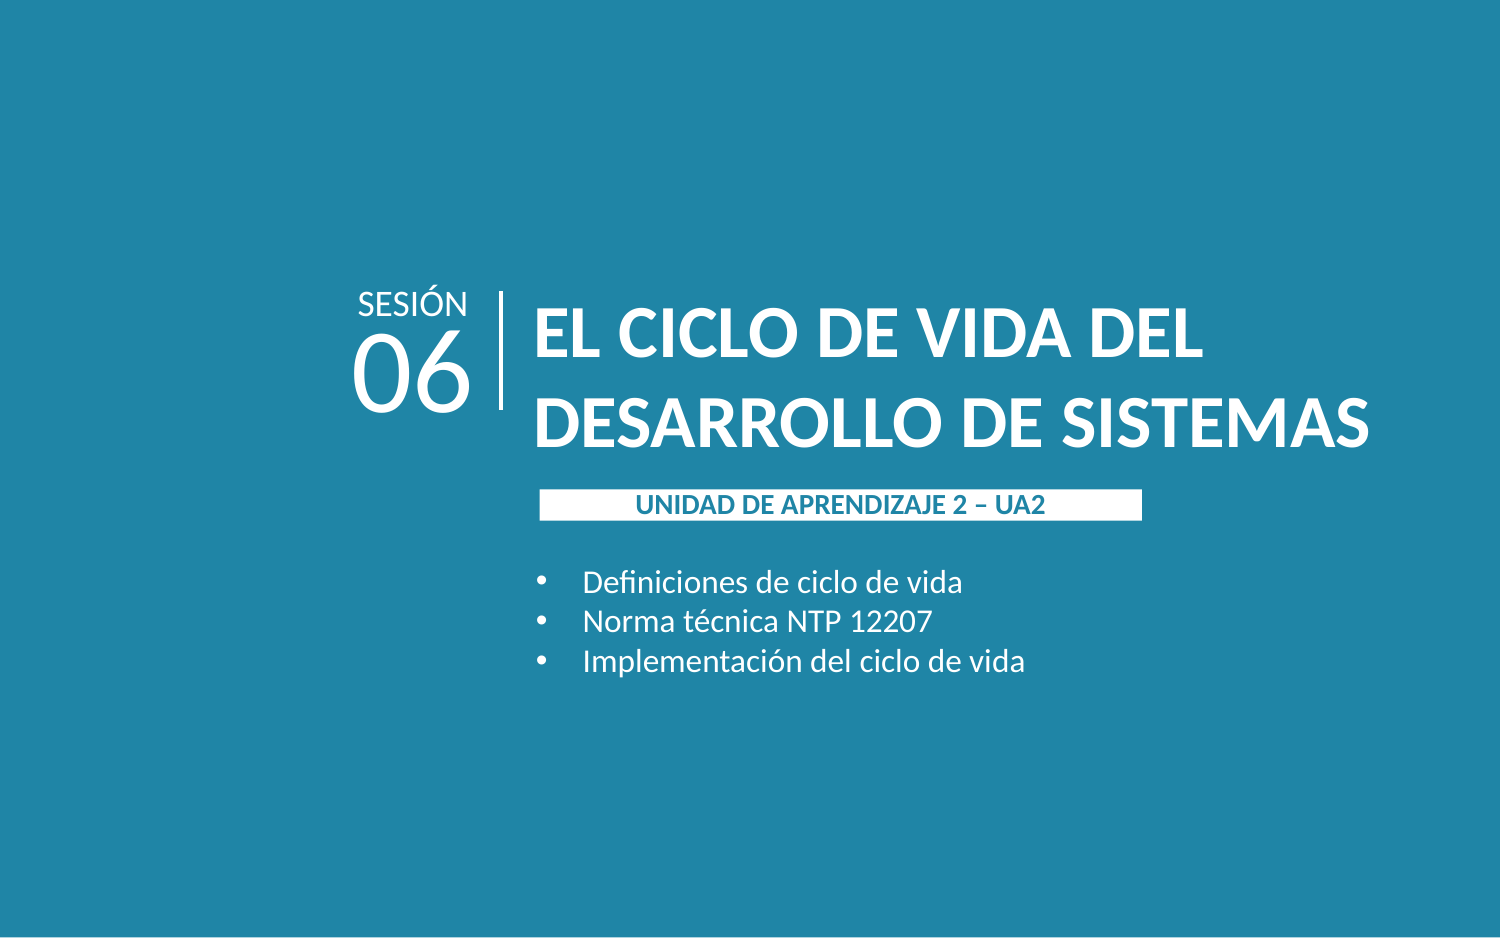

SESIÓN
EL CICLO DE VIDA DEL DESARROLLO DE SISTEMAS
06
UNIDAD DE APRENDIZAJE 2 – UA2
Definiciones de ciclo de vida
Norma técnica NTP 12207
Implementación del ciclo de vida